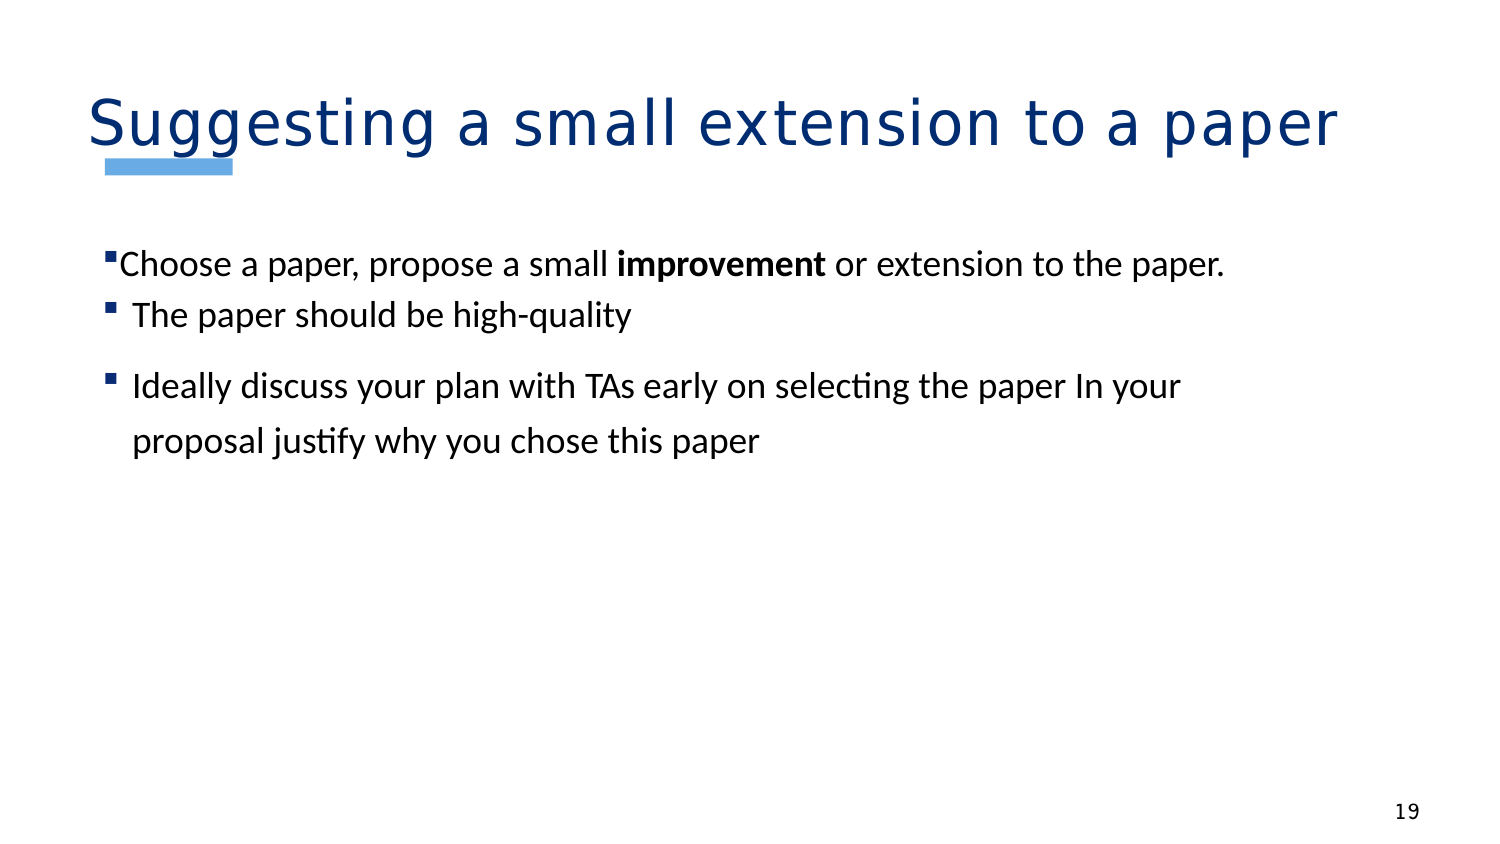

# Suggesting a small extension to a paper
Choose a paper, propose a small improvement or extension to the paper.
The paper should be high-quality
Ideally discuss your plan with TAs early on selecting the paper In your proposal justify why you chose this paper